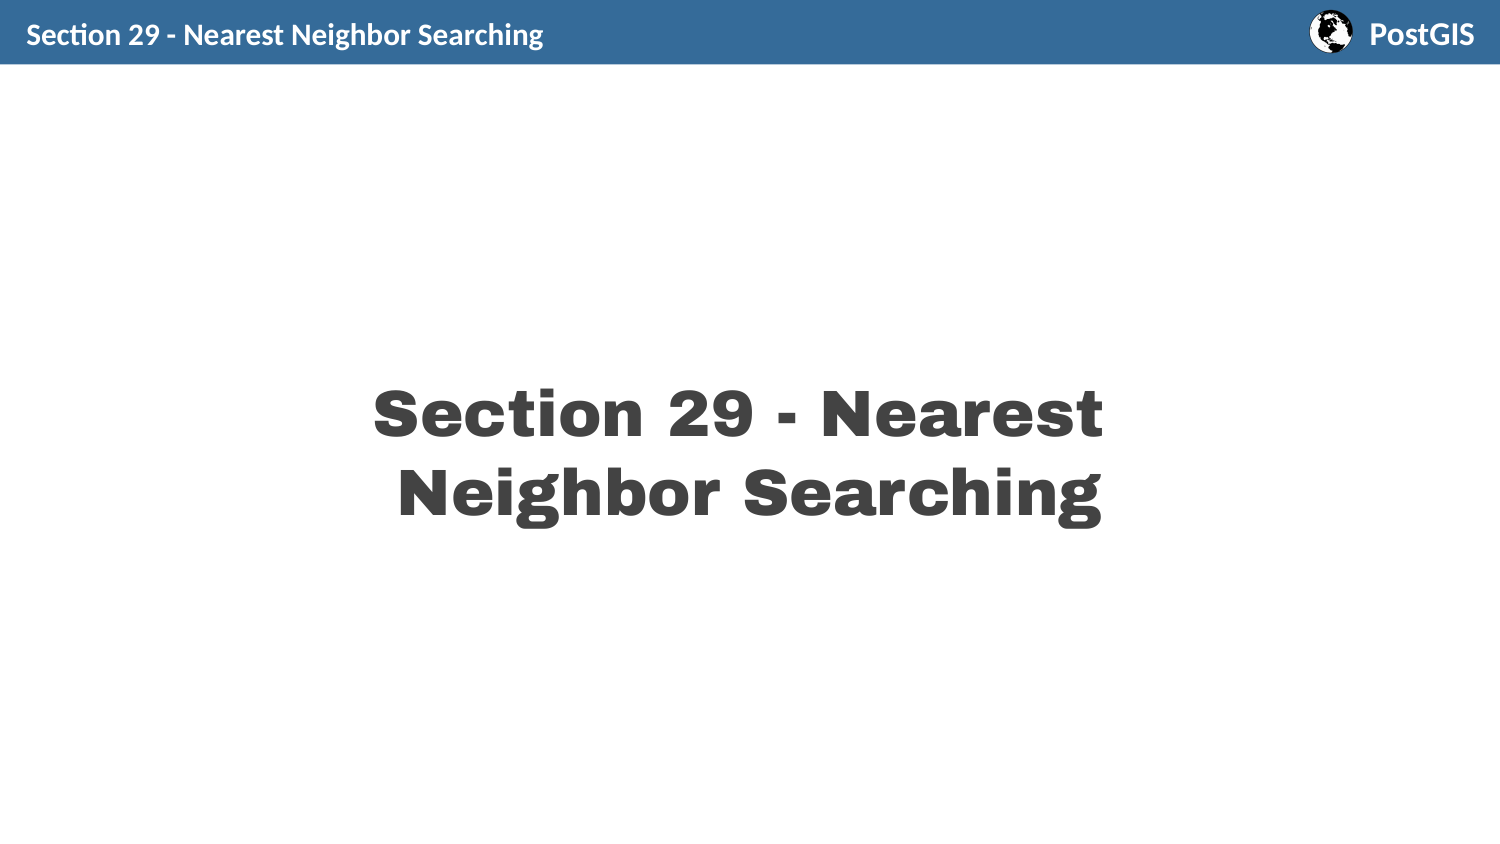

Section 29 - Nearest Neighbor Searching
# Section 29 - Nearest Neighbor Searching